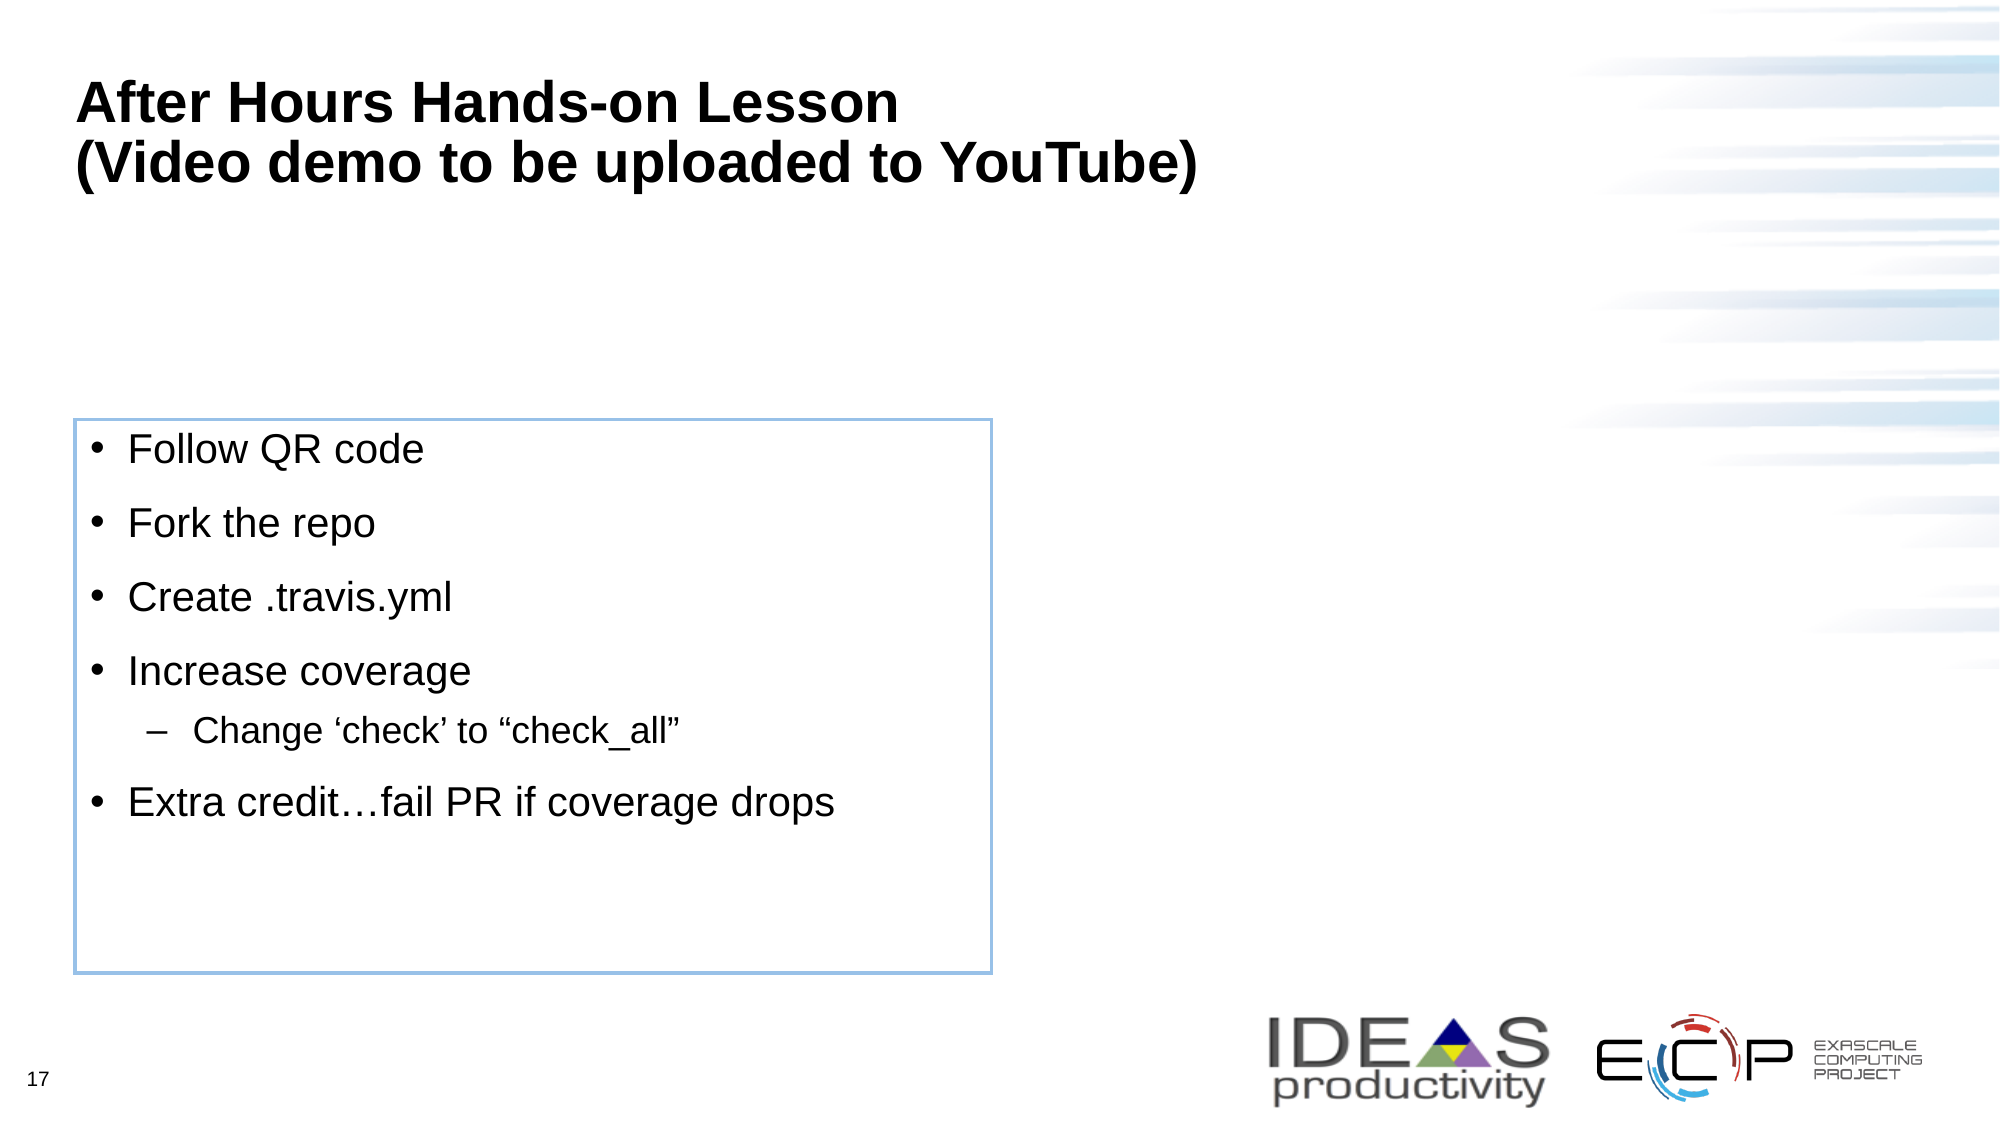

# After Hours Hands-on Lesson (Video demo to be uploaded to YouTube)

Follow QR code
Fork the repo
Create .travis.yml
Increase coverage
Change ‘check’ to “check_all”
Extra credit…fail PR if coverage drops